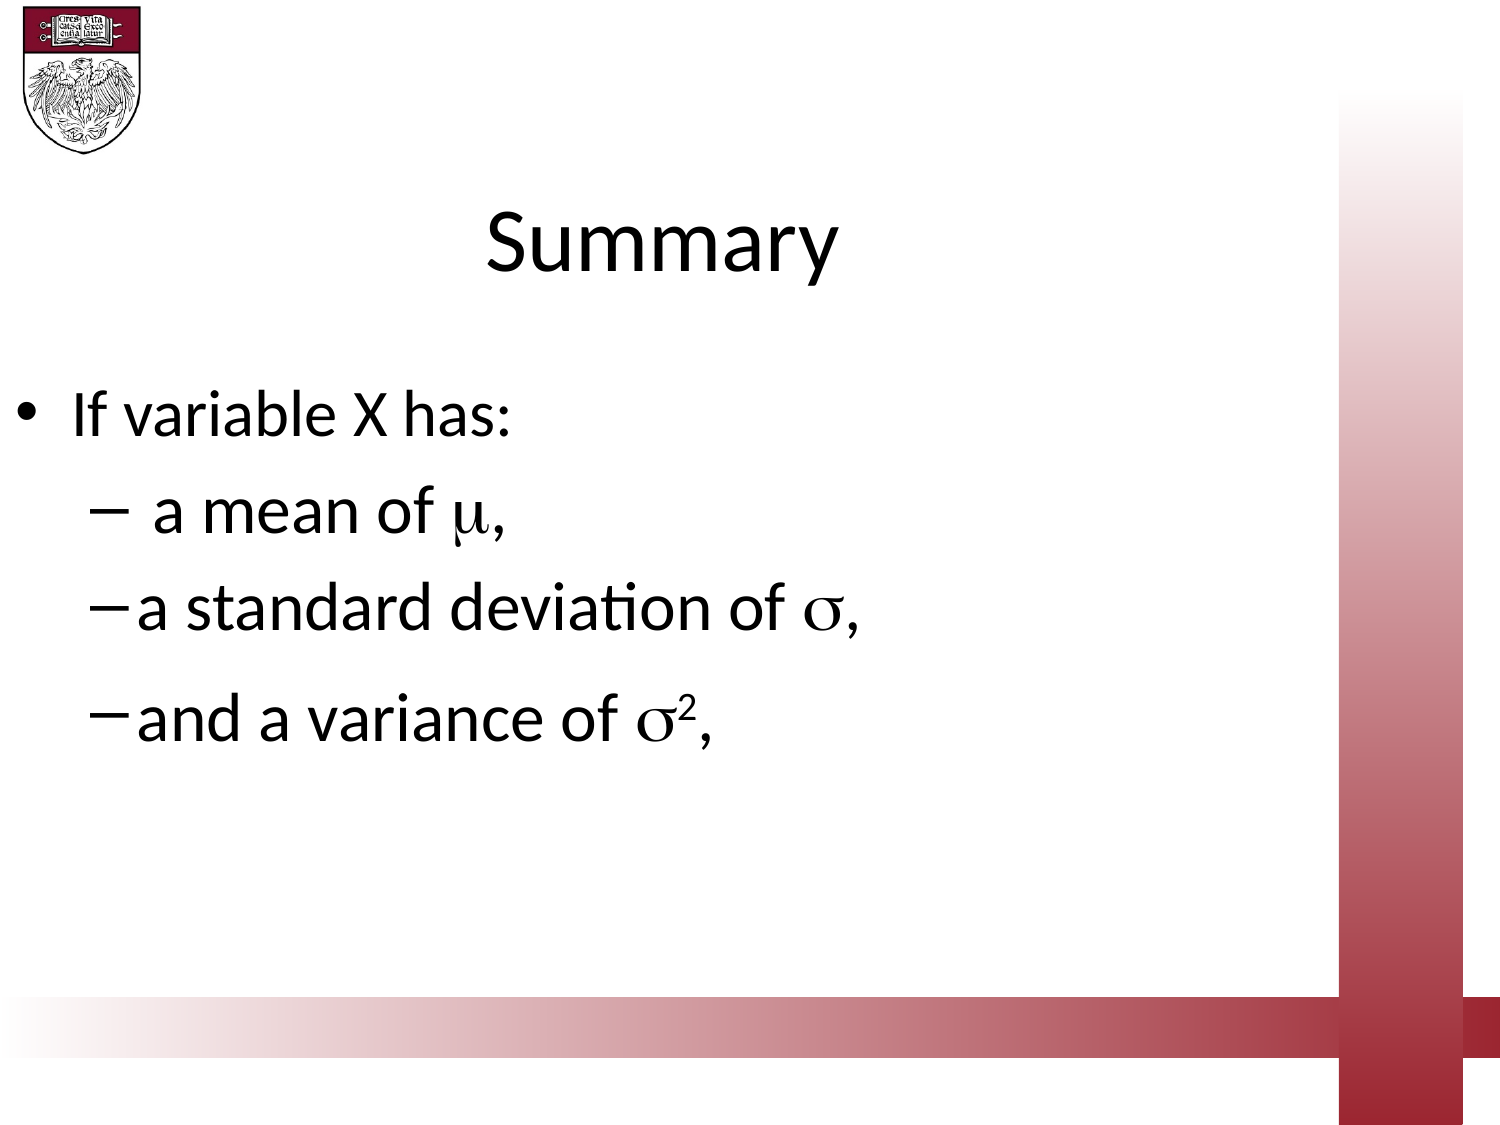

Summary
If variable X has:
 a mean of μ,
a standard deviation of σ,
and a variance of σ2,